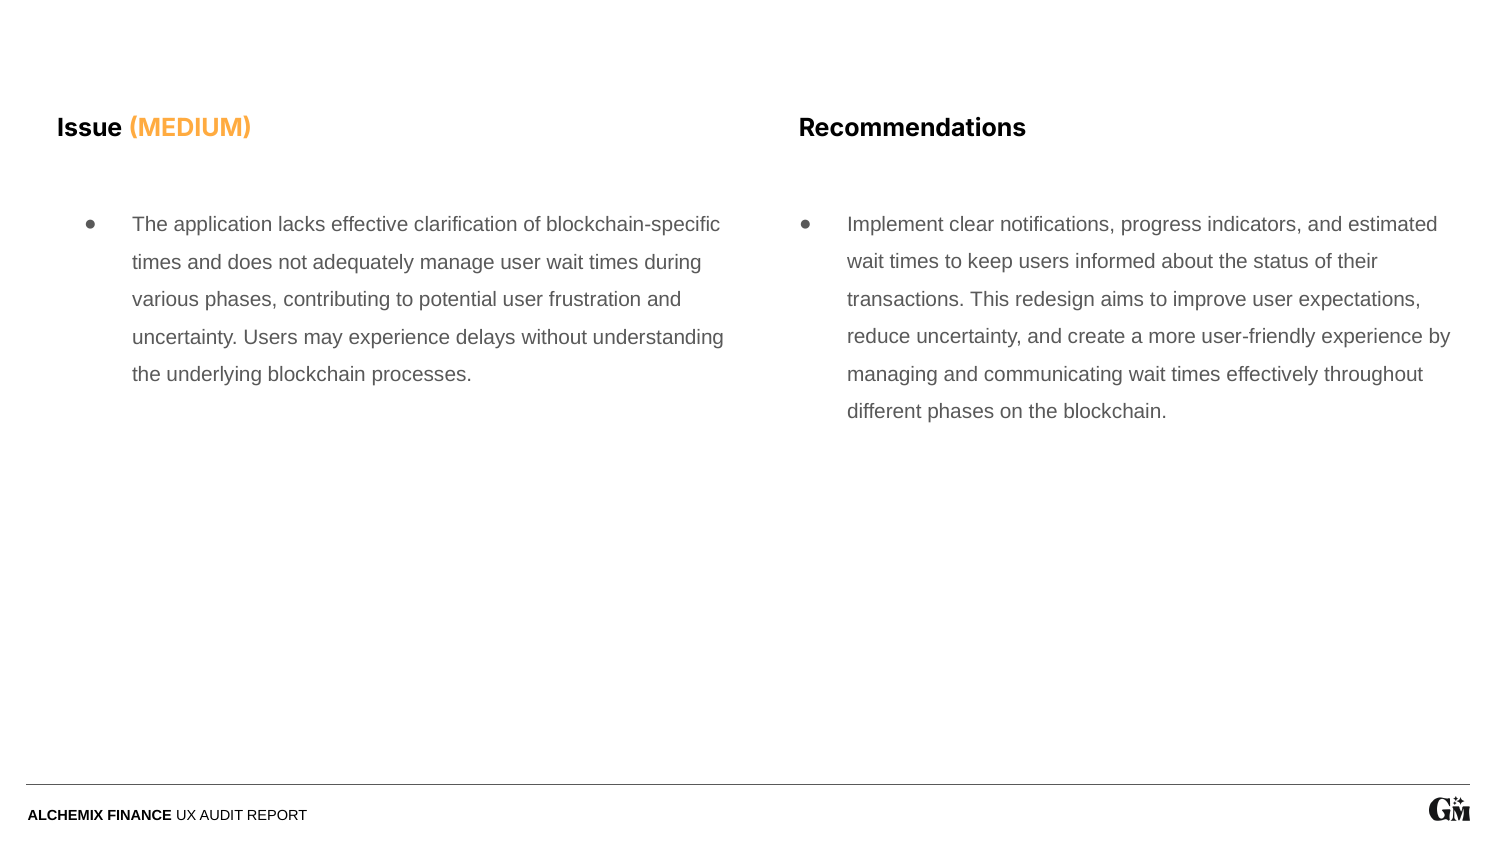

Recommendations
Issue (MEDIUM)
Implement clear notifications, progress indicators, and estimated wait times to keep users informed about the status of their transactions. This redesign aims to improve user expectations, reduce uncertainty, and create a more user-friendly experience by managing and communicating wait times effectively throughout different phases on the blockchain.
The application lacks effective clarification of blockchain-specific times and does not adequately manage user wait times during various phases, contributing to potential user frustration and uncertainty. Users may experience delays without understanding the underlying blockchain processes.